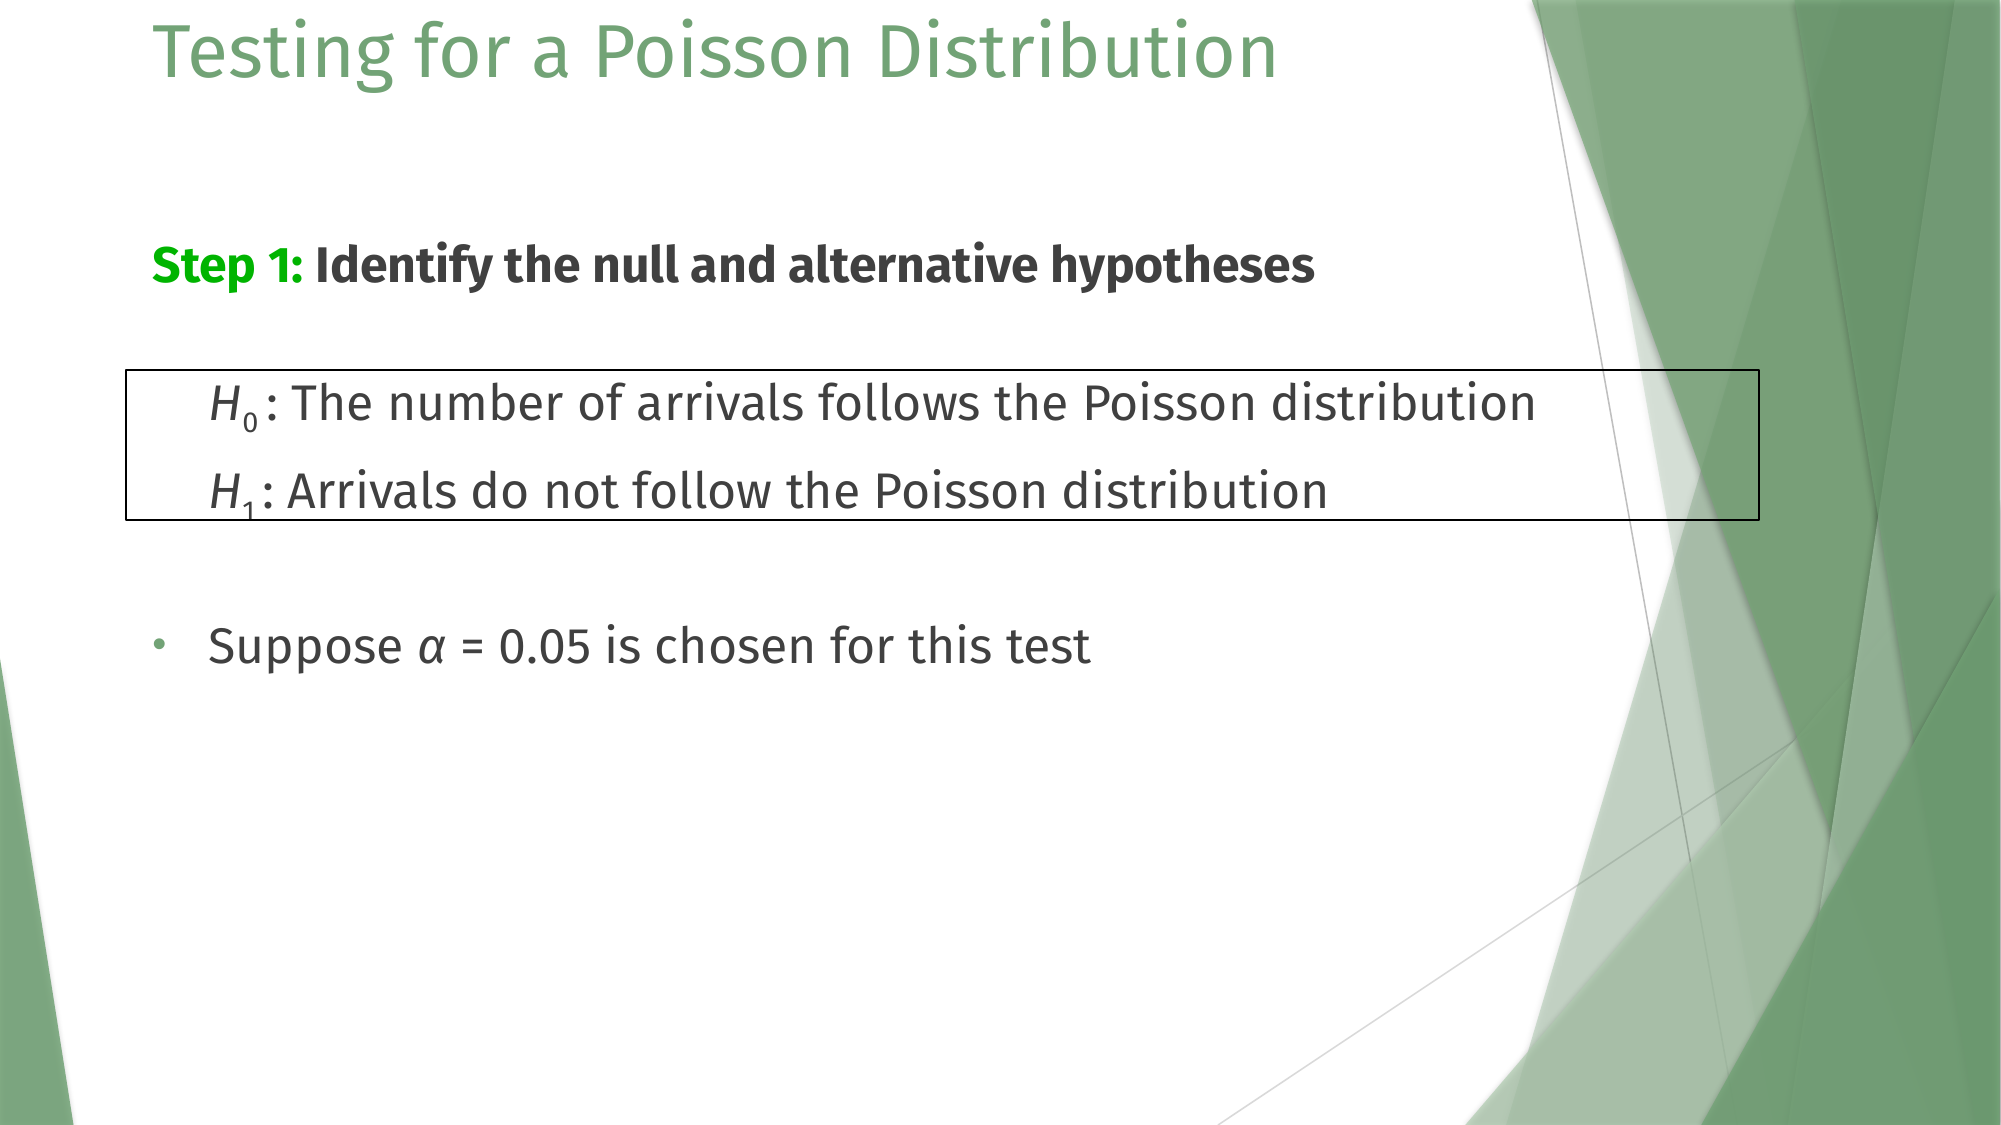

# Testing for a Poisson Distribution
Step 1: Identify the null and alternative hypotheses

	H0 : The number of arrivals follows the Poisson distribution
	H1 : Arrivals do not follow the Poisson distribution

Suppose α = 0.05 is chosen for this test